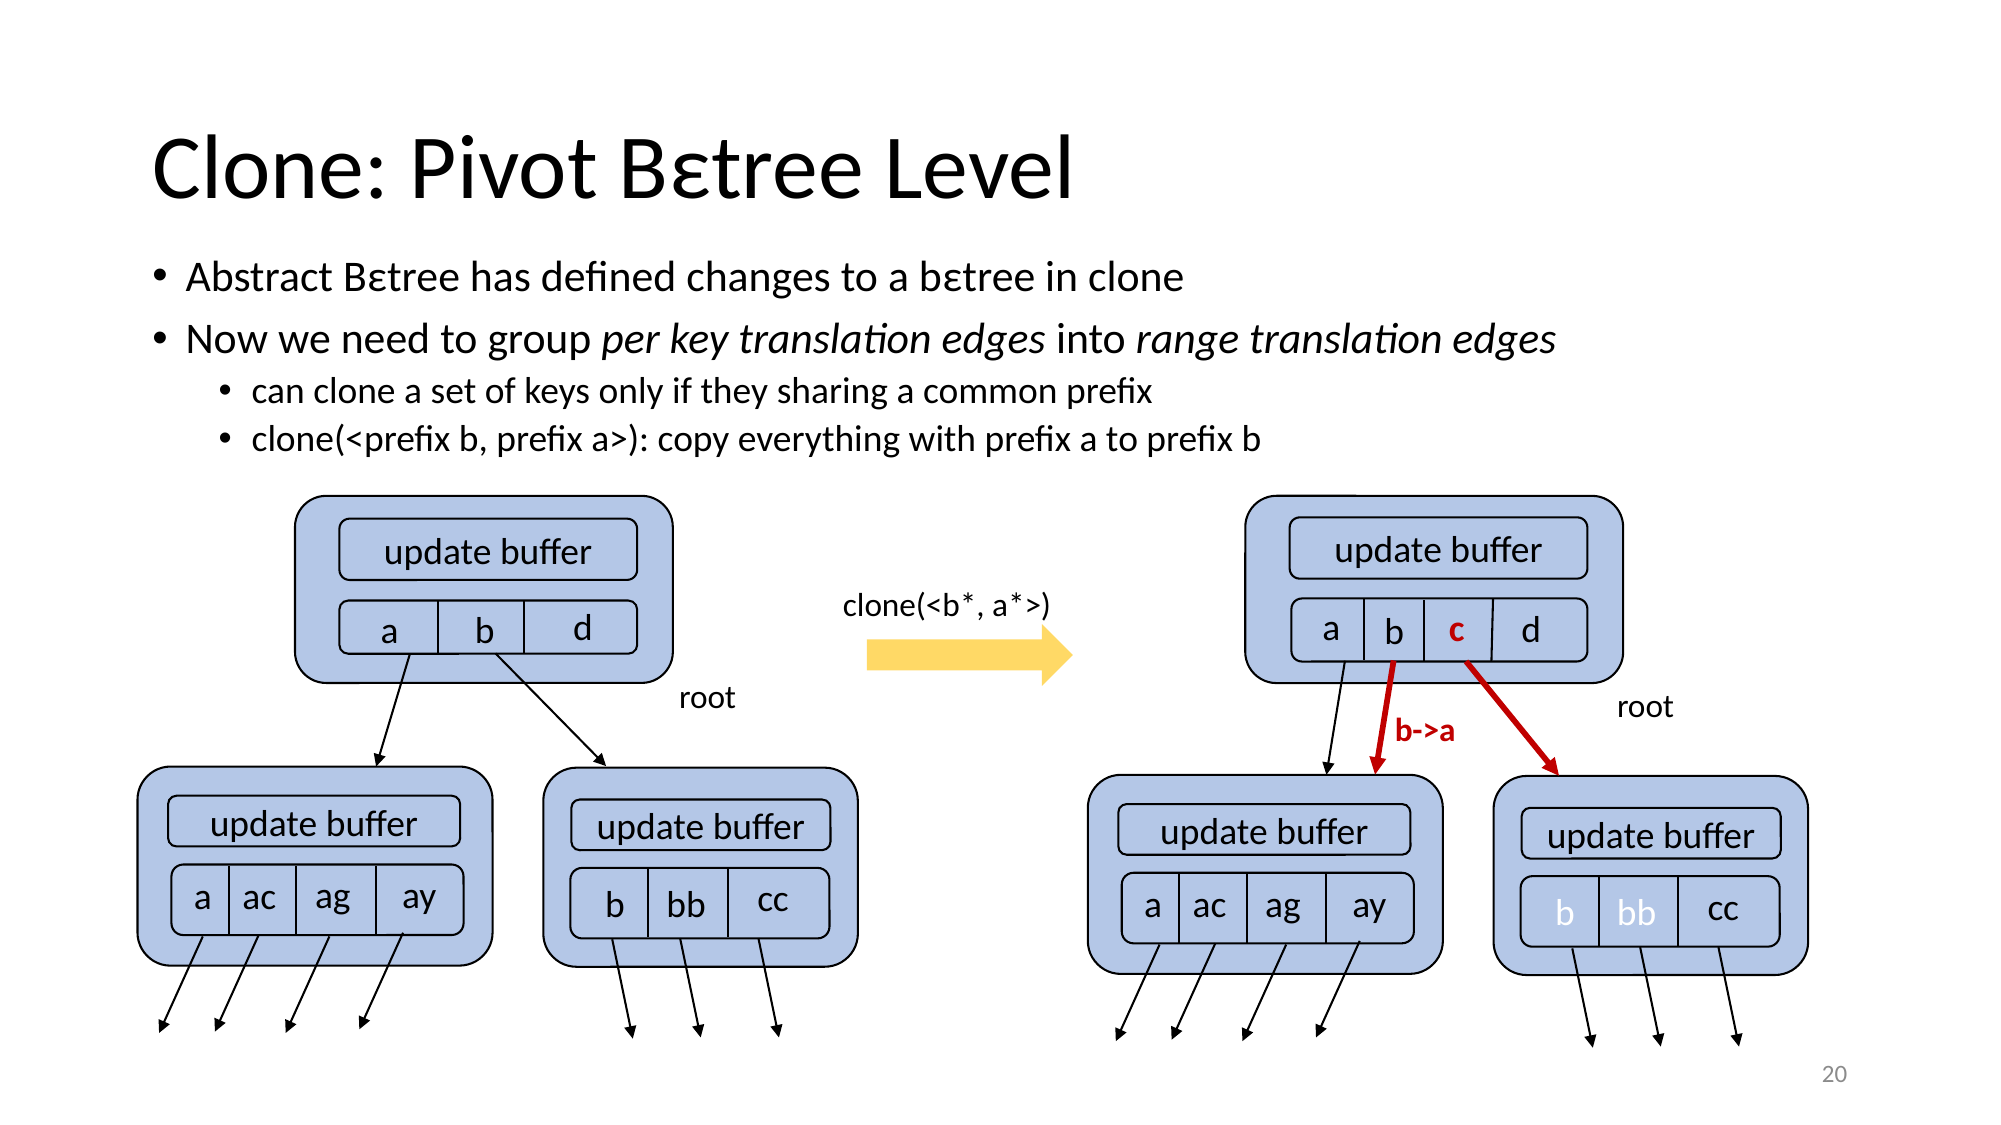

# Clone: Pivot Bεtree Level
Abstract Bεtree has defined changes to a bεtree in clone
Now we need to group per key translation edges into range translation edges
can clone a set of keys only if they sharing a common prefix
clone(<prefix b, prefix a>): copy everything with prefix a to prefix b

update buffer
update buffer
clone(<b*, a*>)
a
d
c
d

b
a
b

root
root
b->a

update buffer
update buffer
update buffer
update buffer
ag
ay

a
ac
cc

ag
ay
b
bb

a
ac
cc

b
bb
20